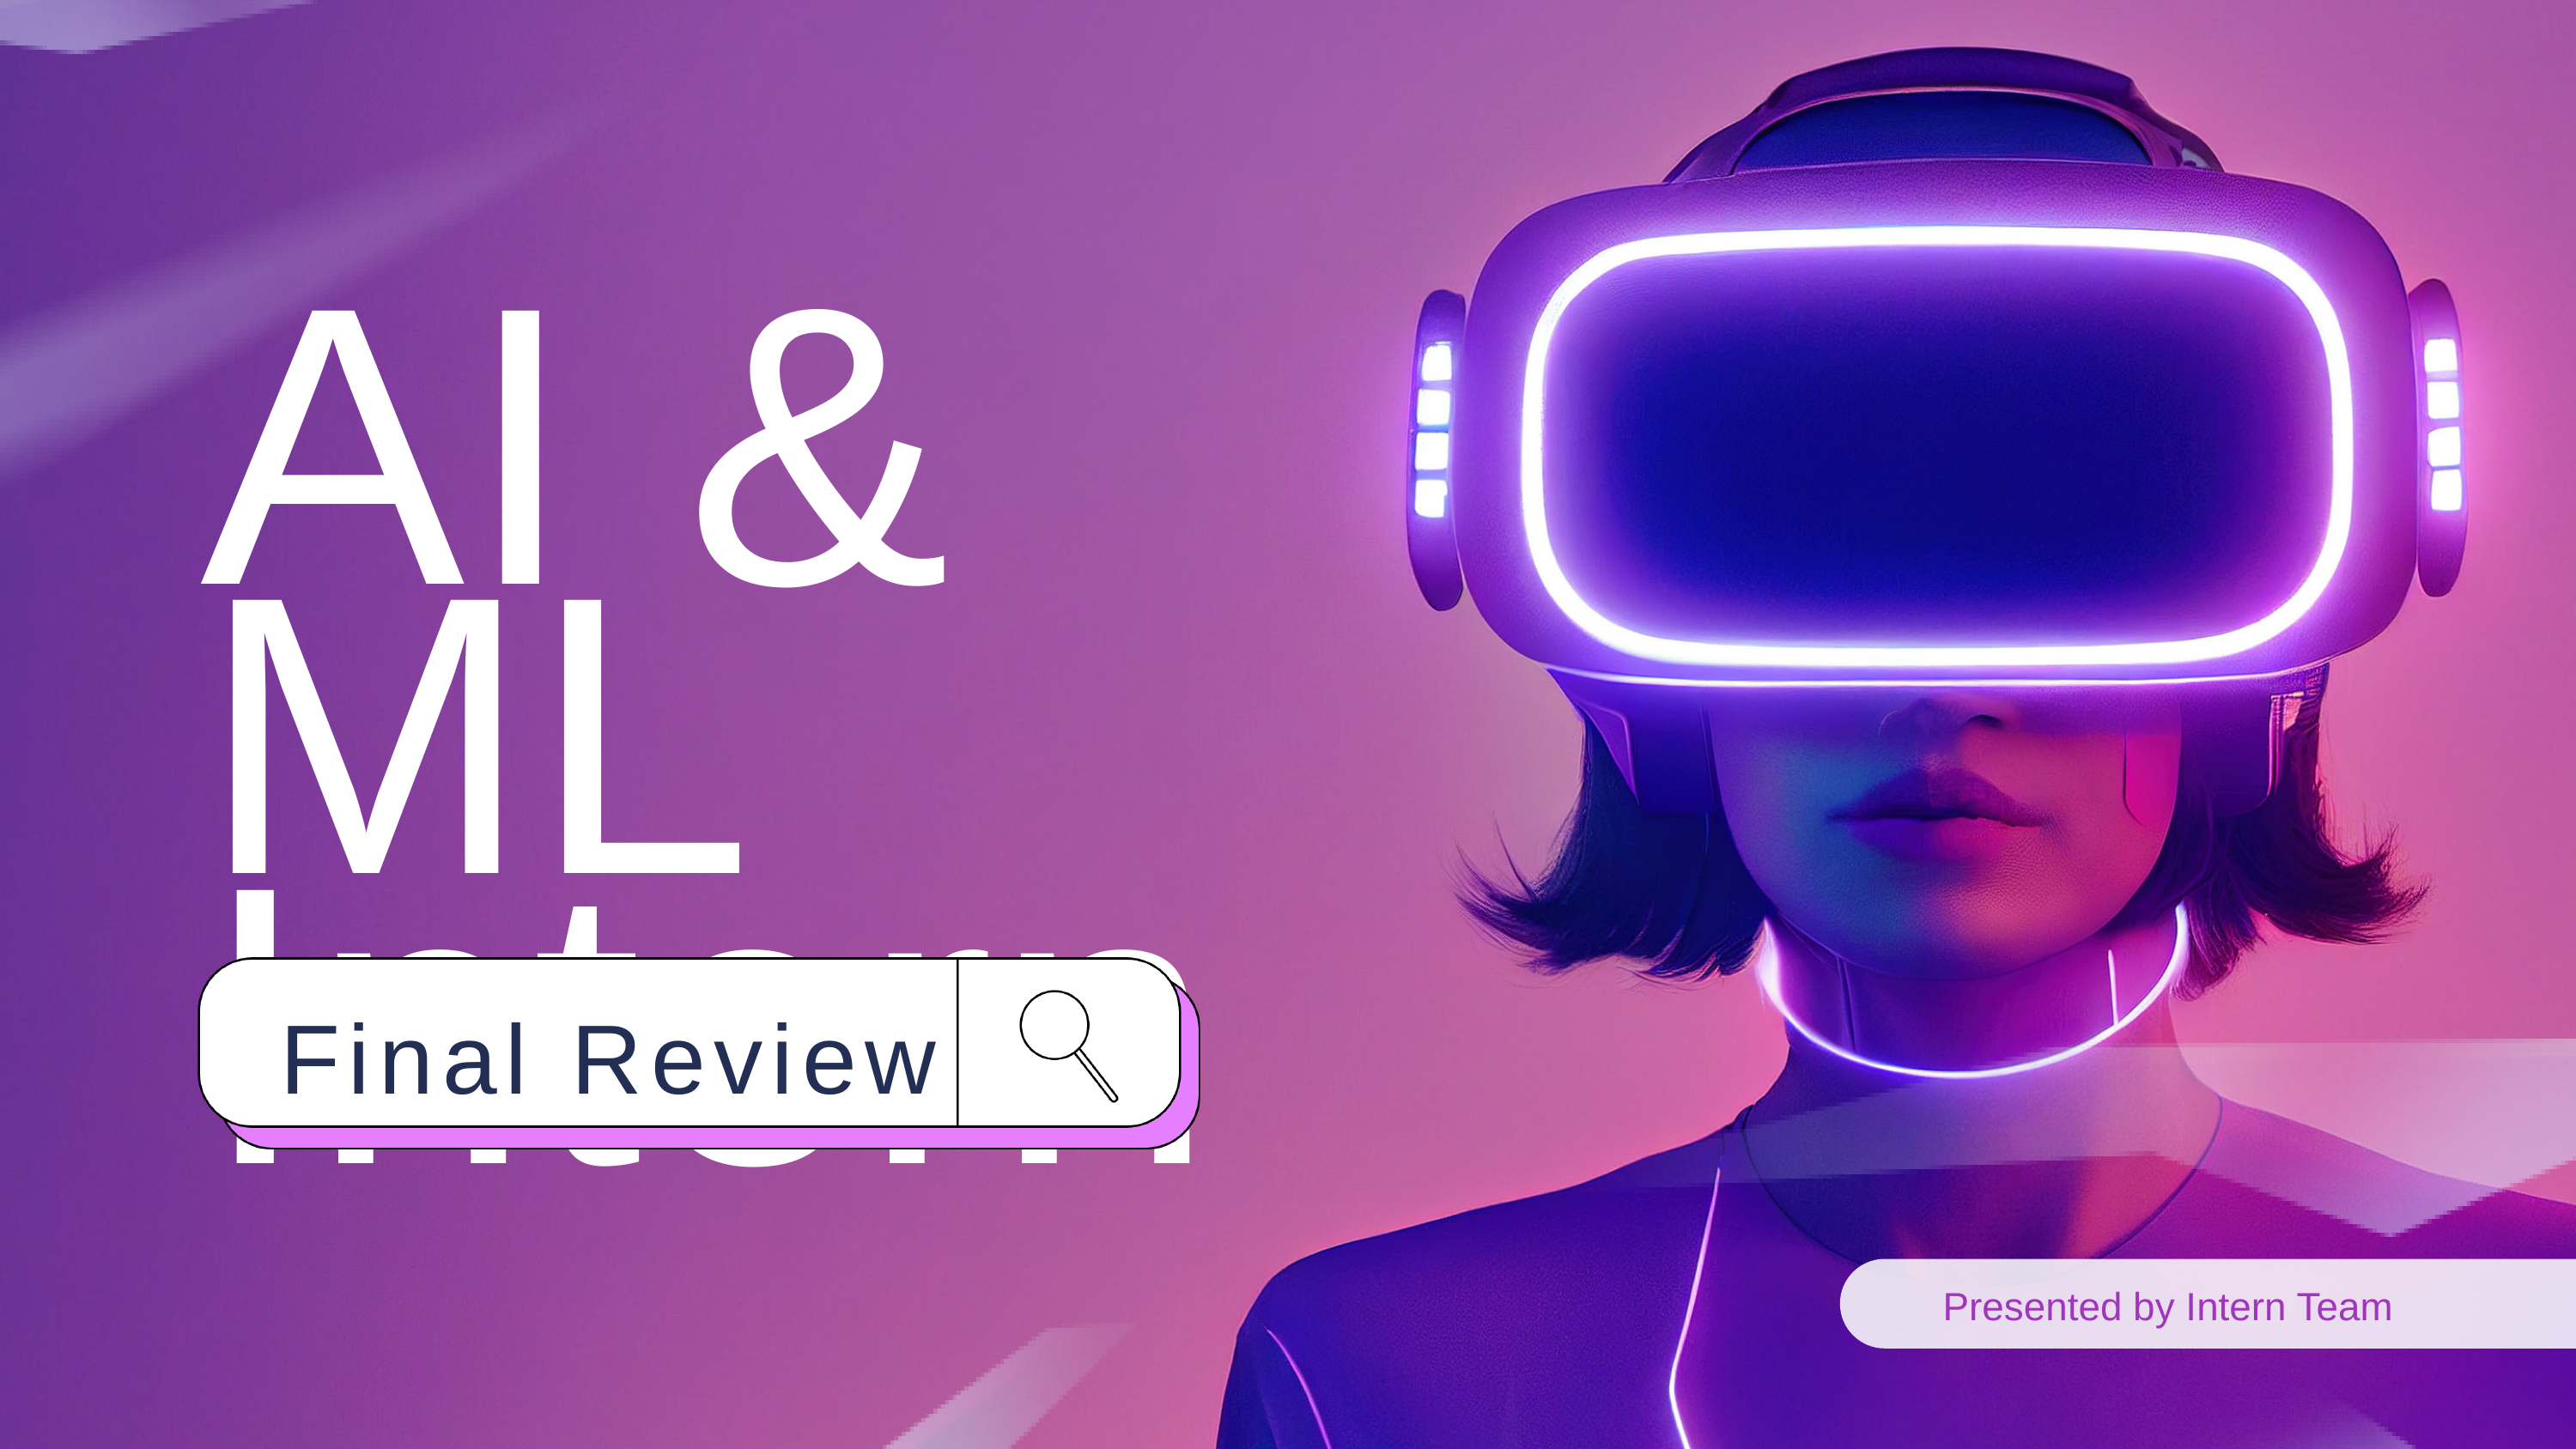

AI & ML
Intern

Final Review

Presented by Intern Team